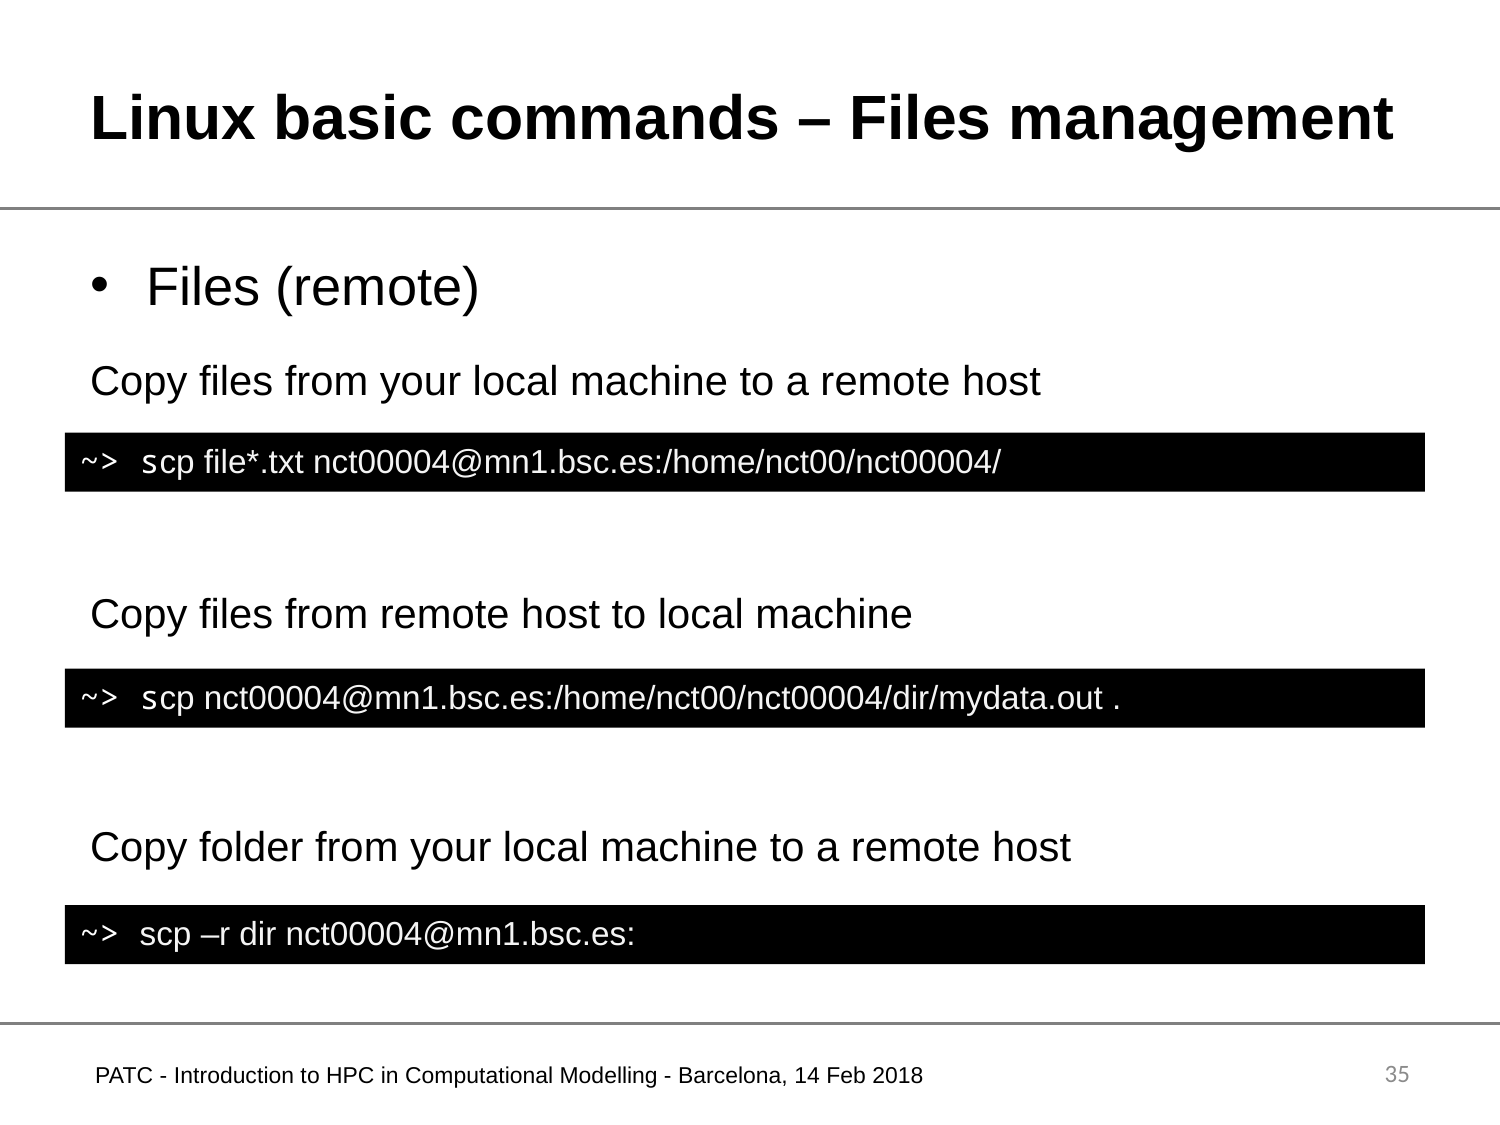

# Linux basic commands – Files management
Files (remote)

Copy files from your local machine to a remote host

Copy files from remote host to local machine

Copy folder from your local machine to a remote host

~> scp file*.txt nct00004@mn1.bsc.es:/home/nct00/nct00004/

~> scp nct00004@mn1.bsc.es:/home/nct00/nct00004/dir/mydata.out .

~> scp –r dir nct00004@mn1.bsc.es:

35